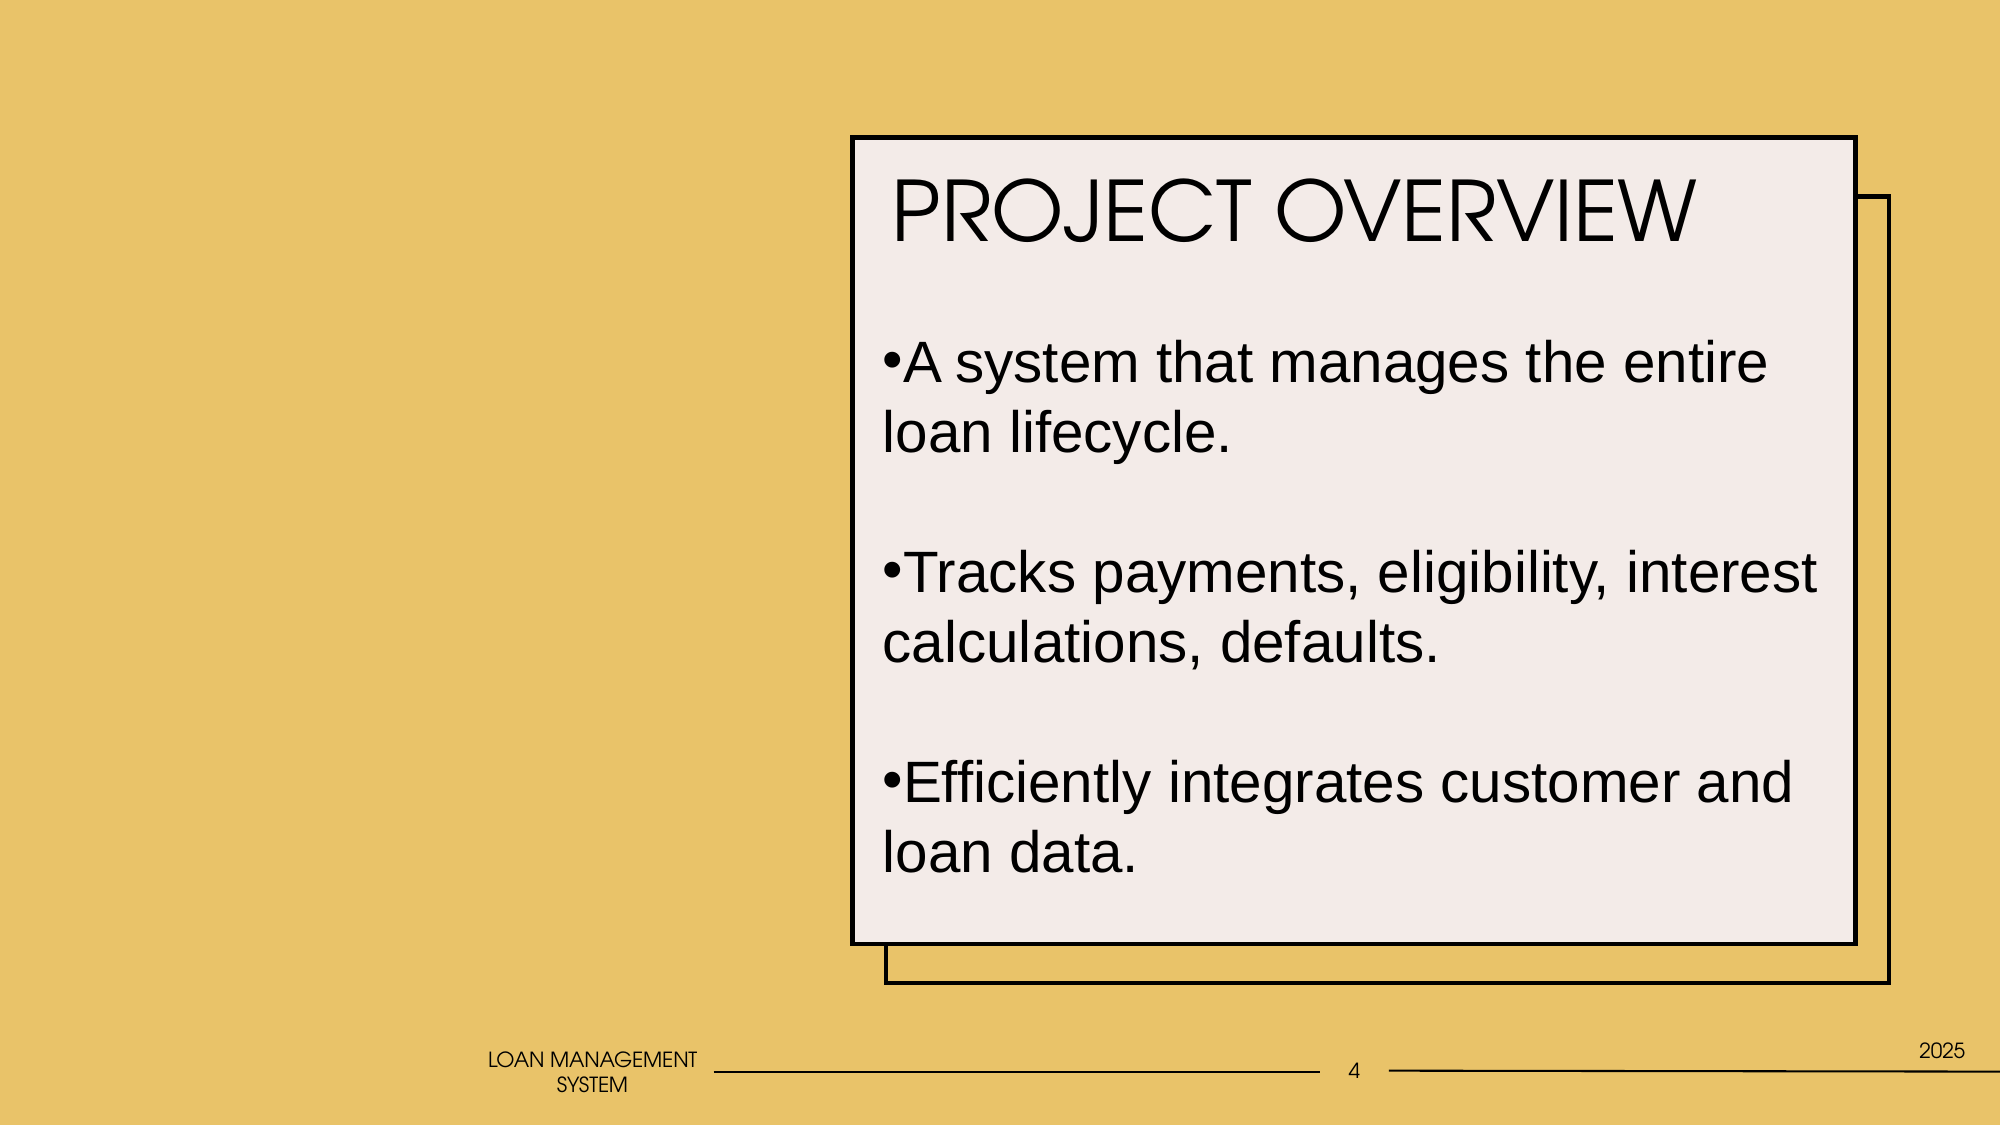

# PROJECT OVERVIEW
A system that manages the entire loan lifecycle.

Tracks payments, eligibility, interest calculations, defaults.

Efficiently integrates customer and loan data.

2025
4
LOAN MANAGEMENT SYSTEM